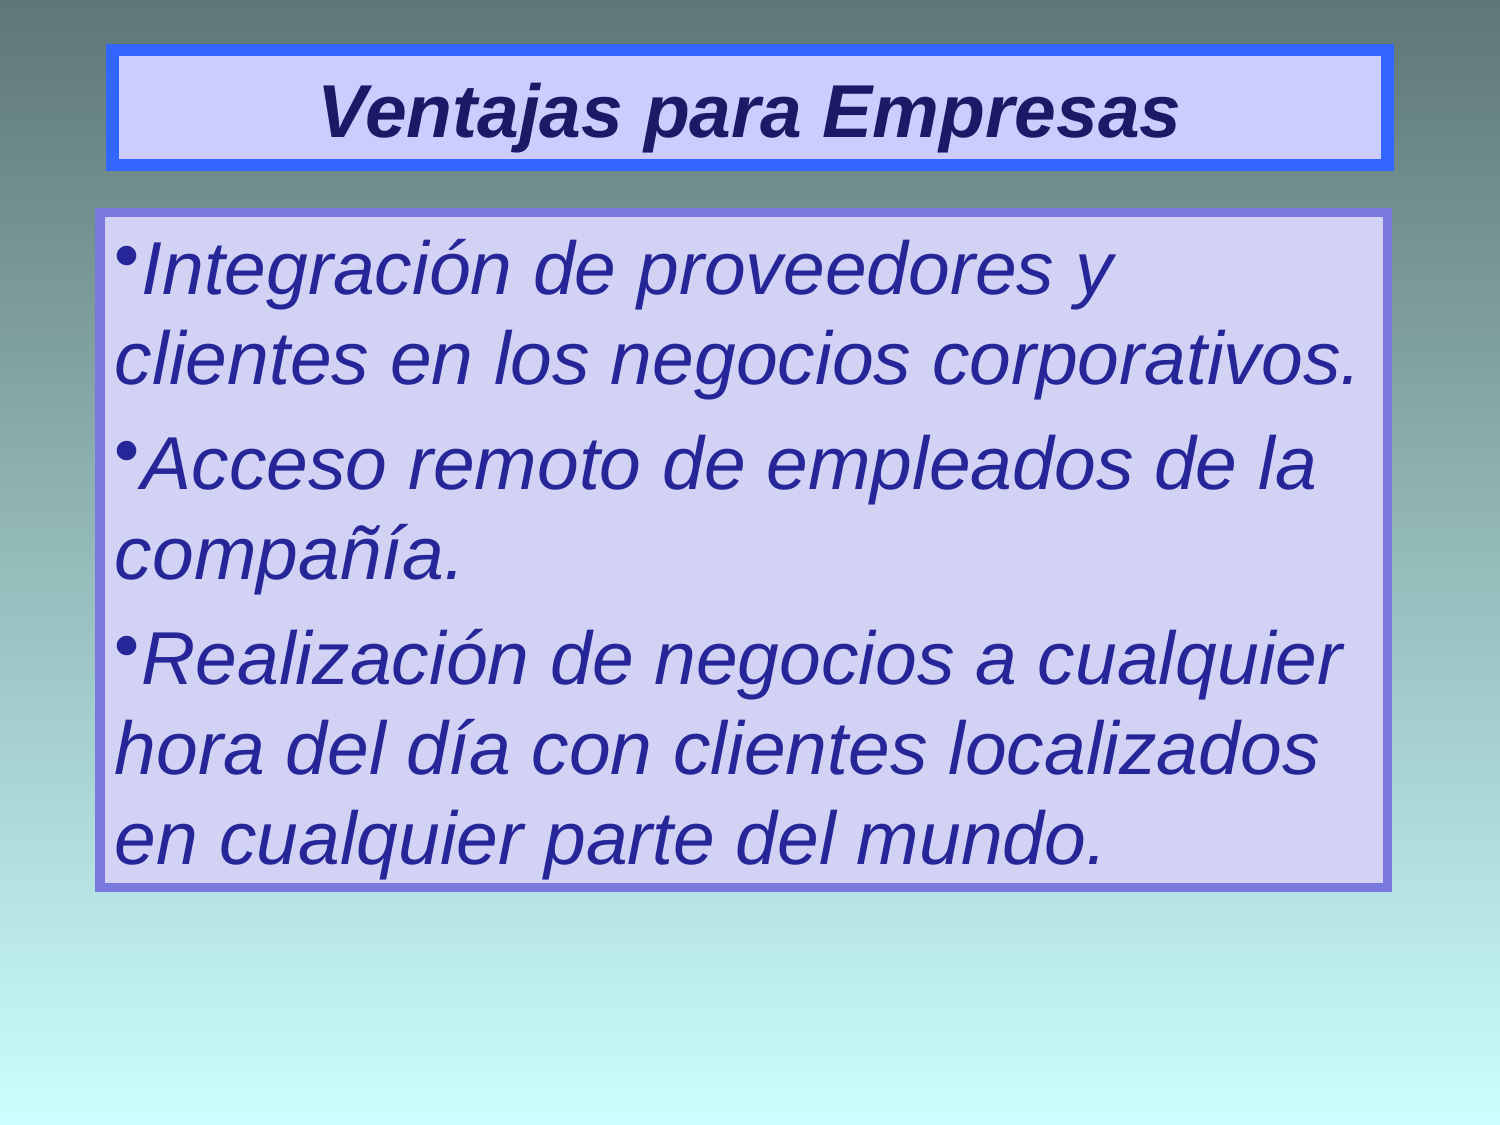

# Ventajas para Empresas
Integración de proveedores y clientes en los negocios corporativos.
Acceso remoto de empleados de la compañía.
Realización de negocios a cualquier hora del día con clientes localizados en cualquier parte del mundo.